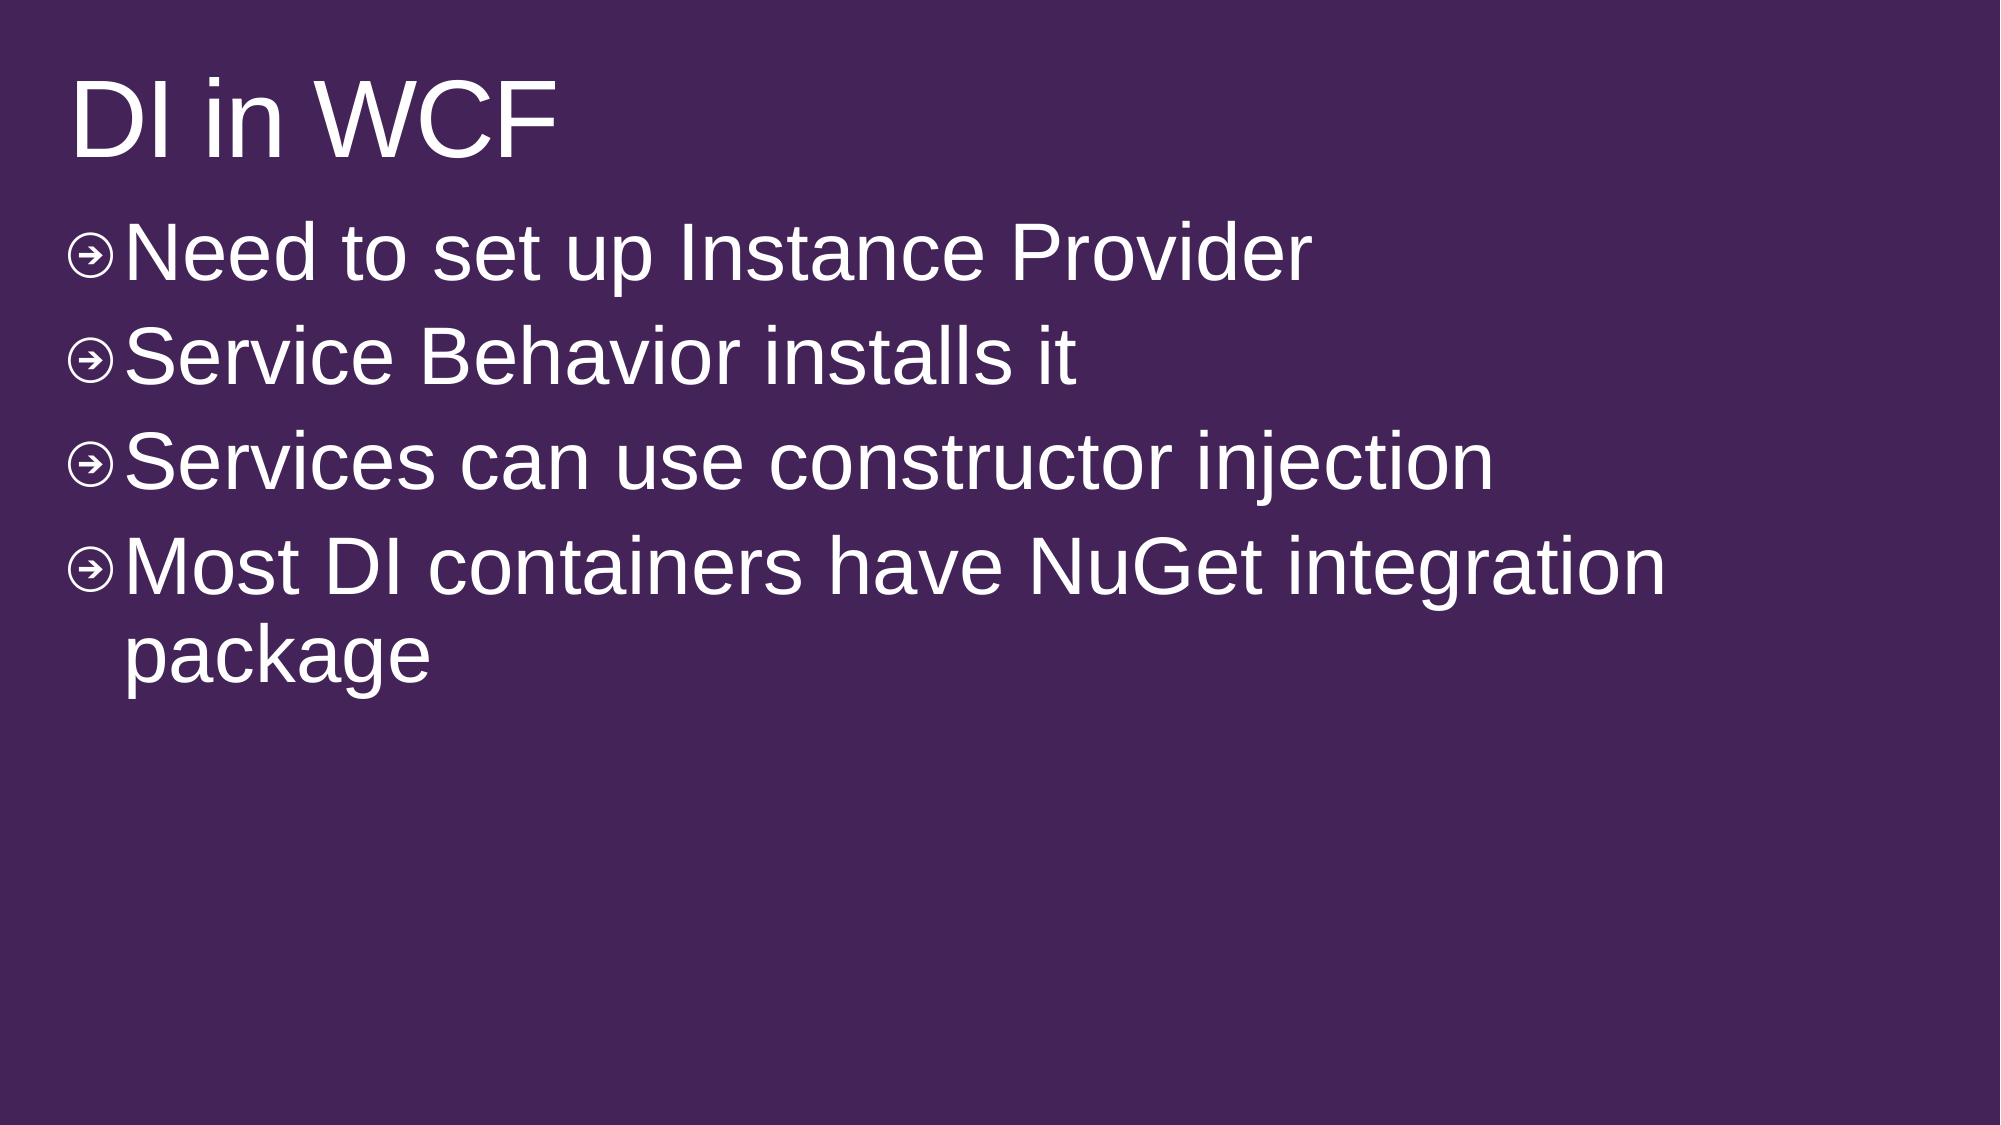

# DI in WCF
Need to set up Instance Provider
Service Behavior installs it
Services can use constructor injection
Most DI containers have NuGet integration package